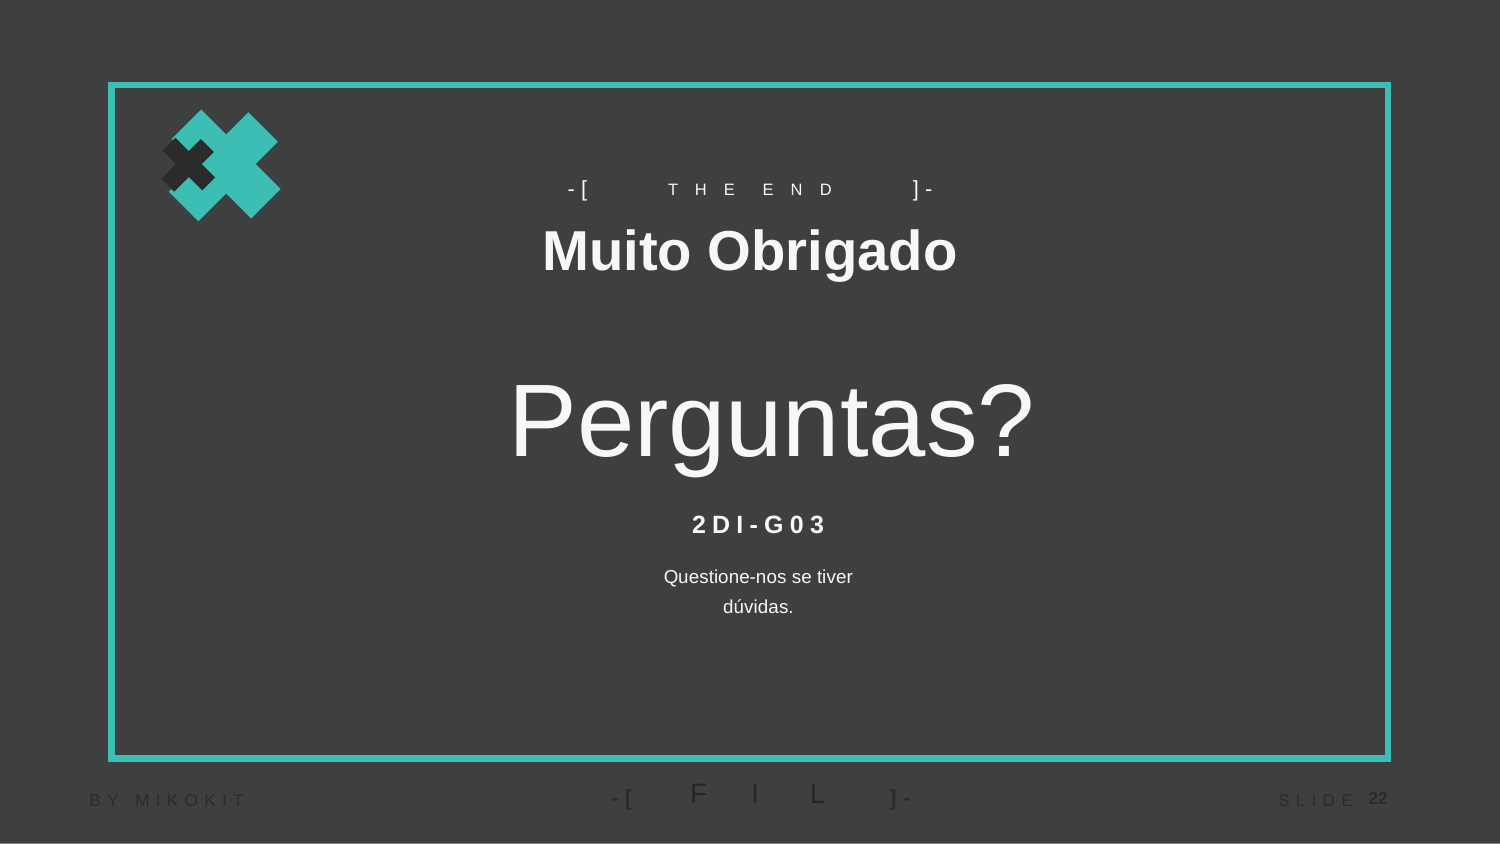

-[
]-
T H E  E N D
Muito Obrigado
Perguntas?
2DI-G03
Questione-nos se tiver dúvidas.